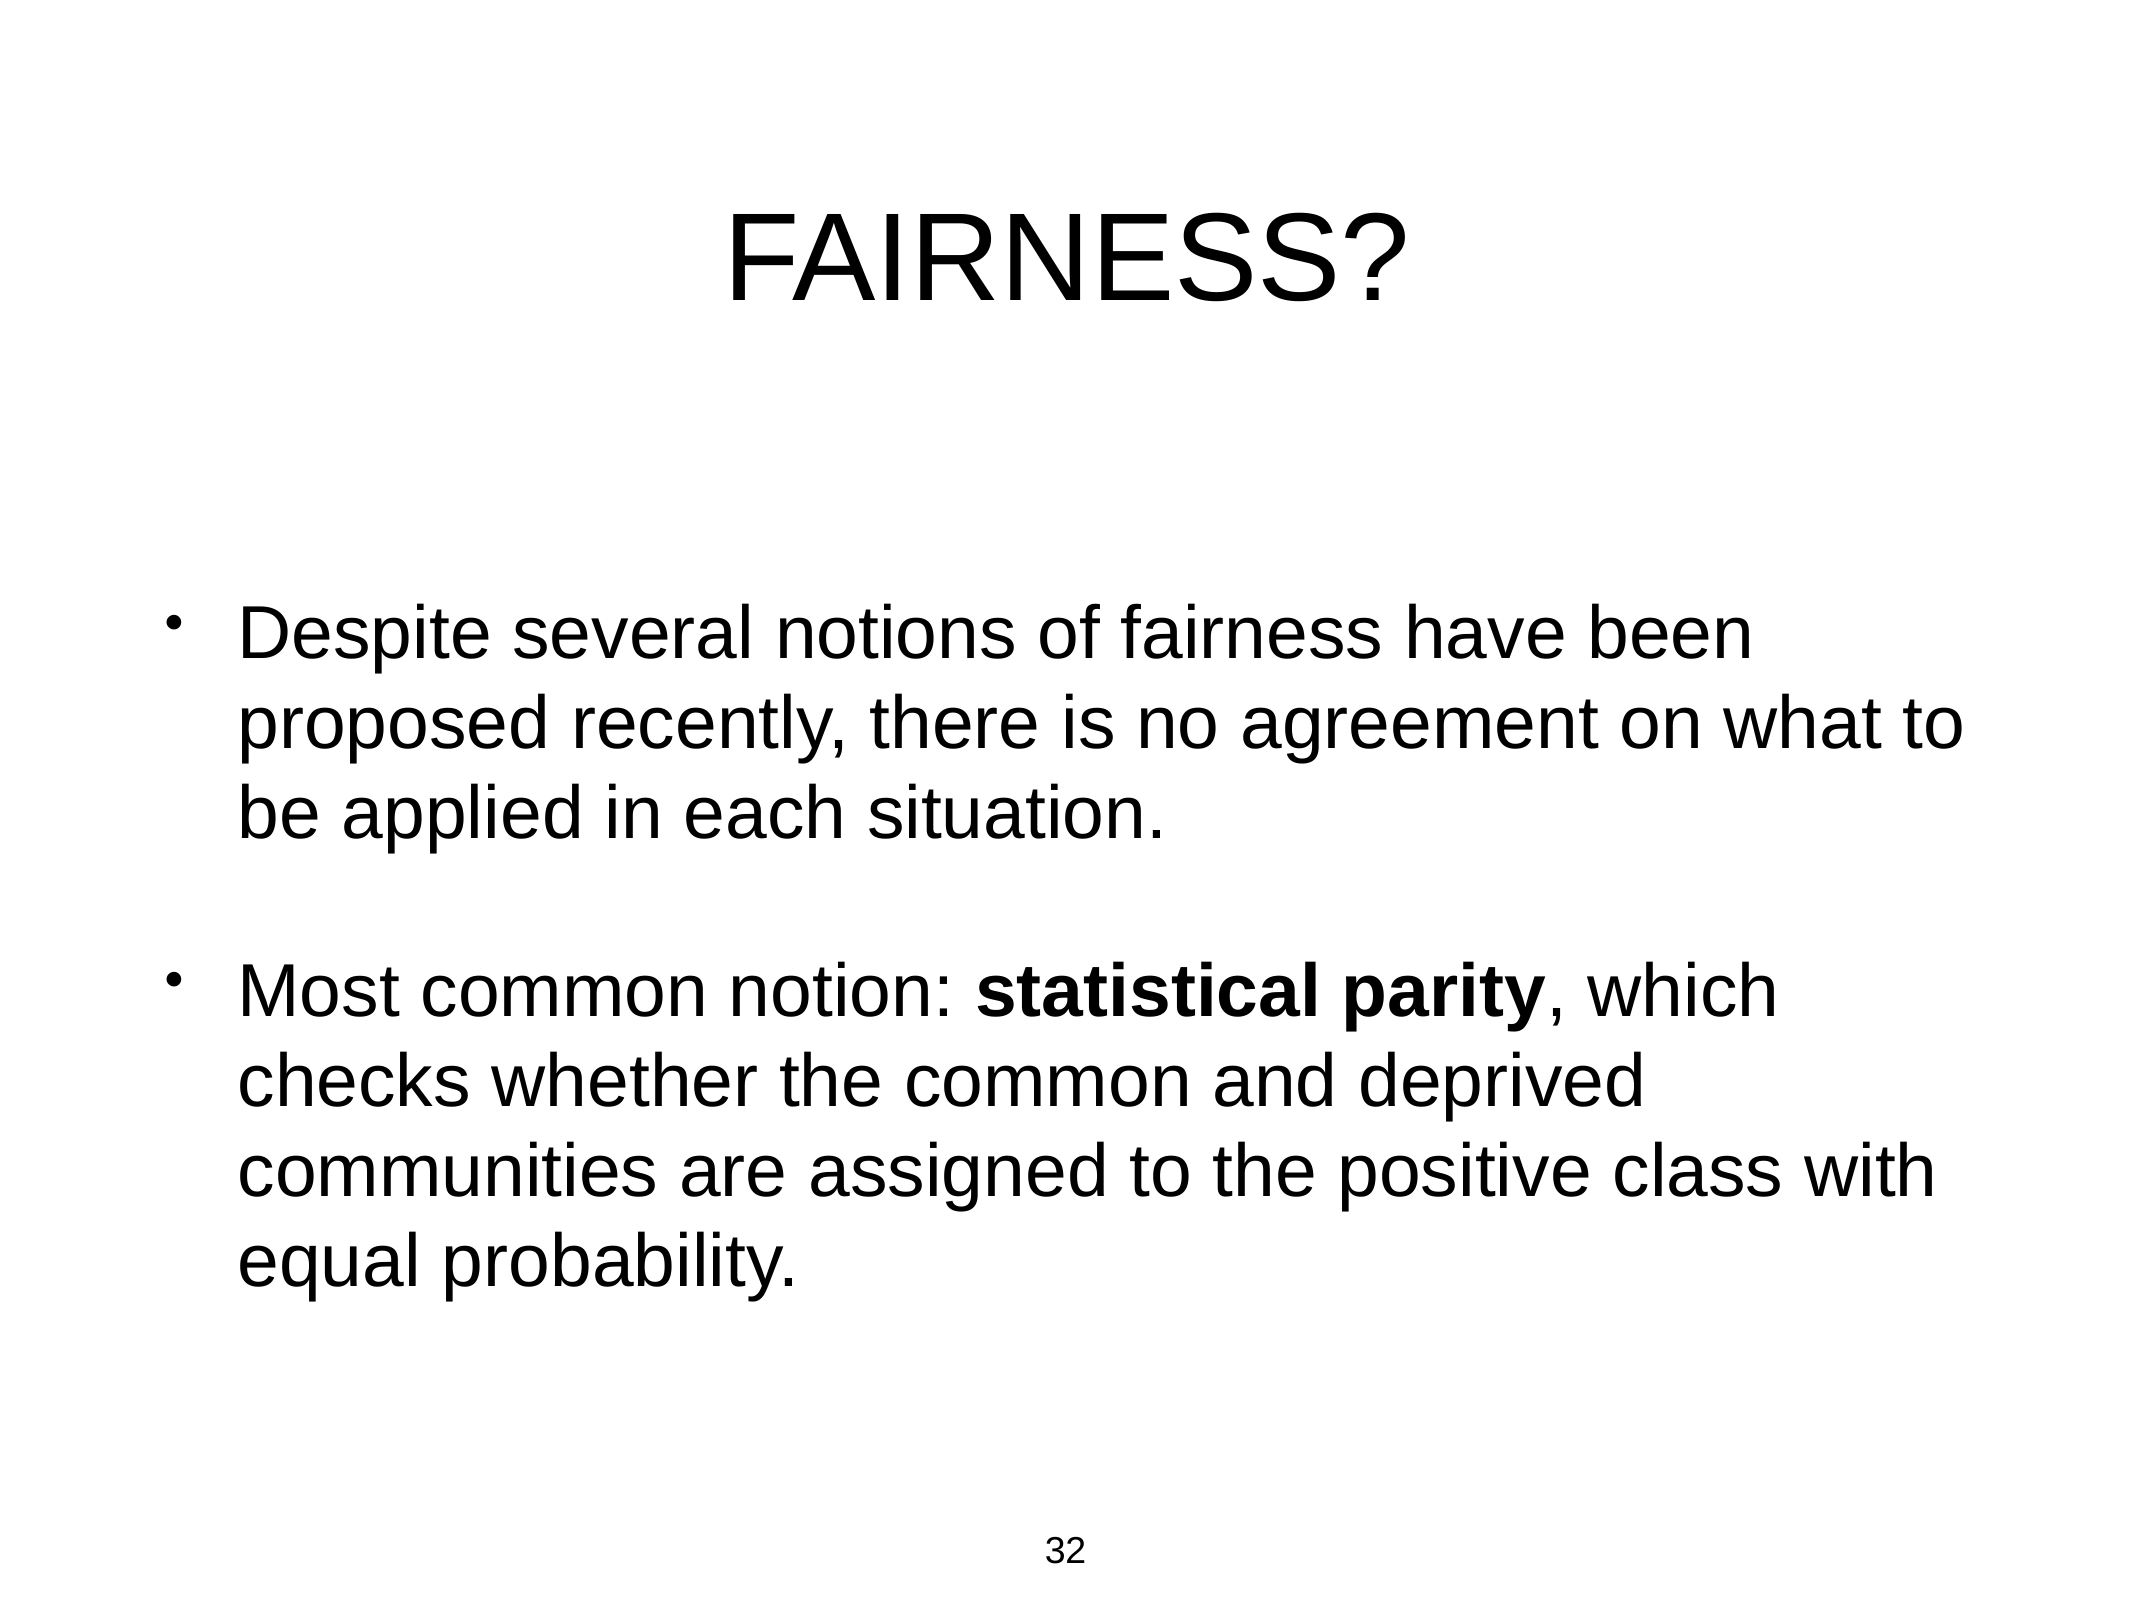

# FAIRNESS?
Despite several notions of fairness have been proposed recently, there is no agreement on what to be applied in each situation.
Most common notion: statistical parity, which checks whether the common and deprived communities are assigned to the positive class with equal probability.
32